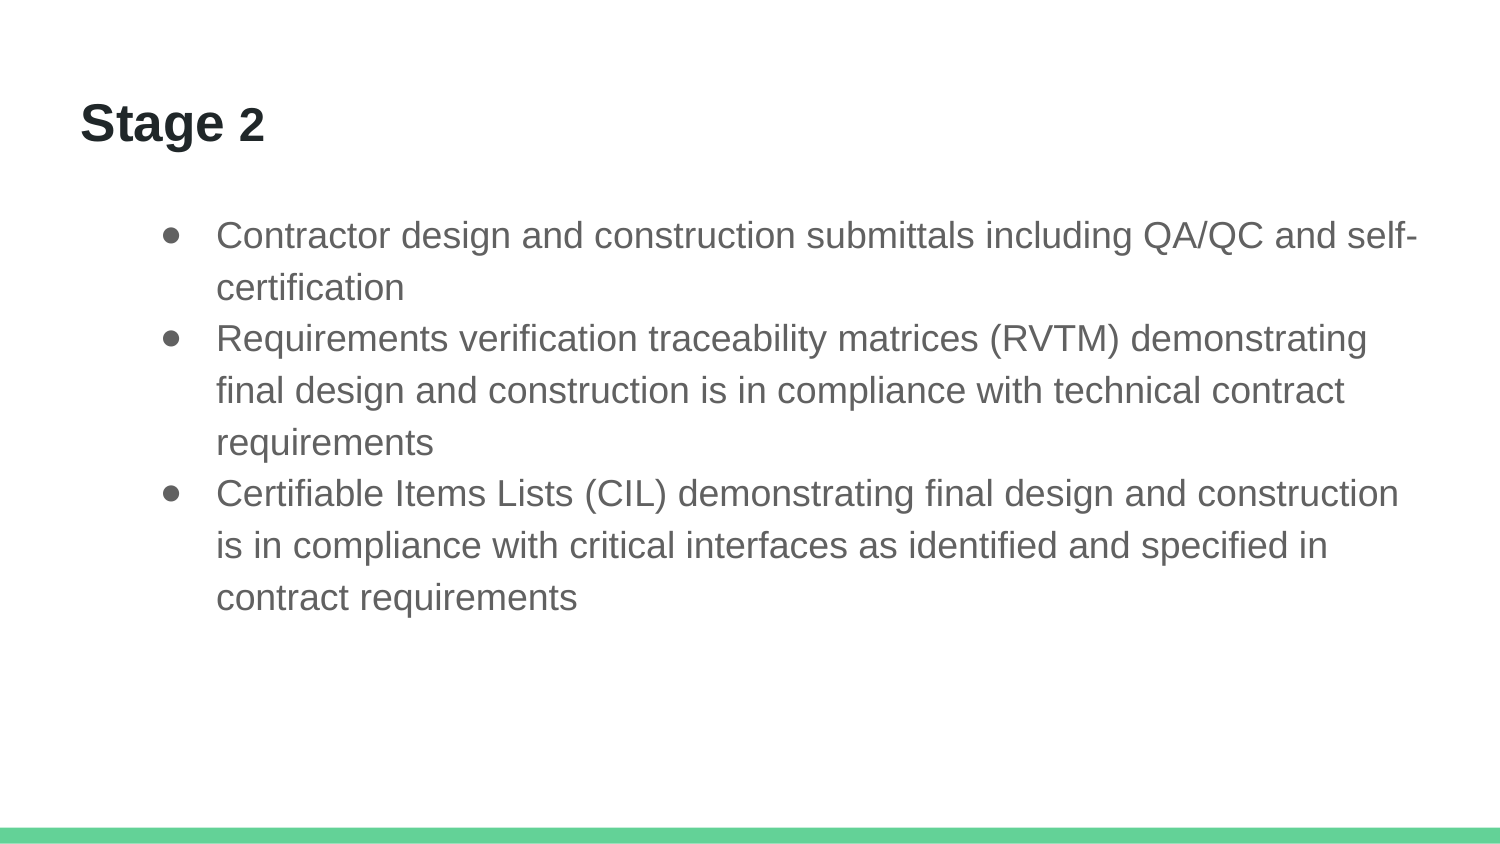

# Stage 2
Contractor design and construction submittals including QA/QC and self-certification
Requirements verification traceability matrices (RVTM) demonstrating final design and construction is in compliance with technical contract requirements
Certifiable Items Lists (CIL) demonstrating final design and construction is in compliance with critical interfaces as identified and specified in contract requirements